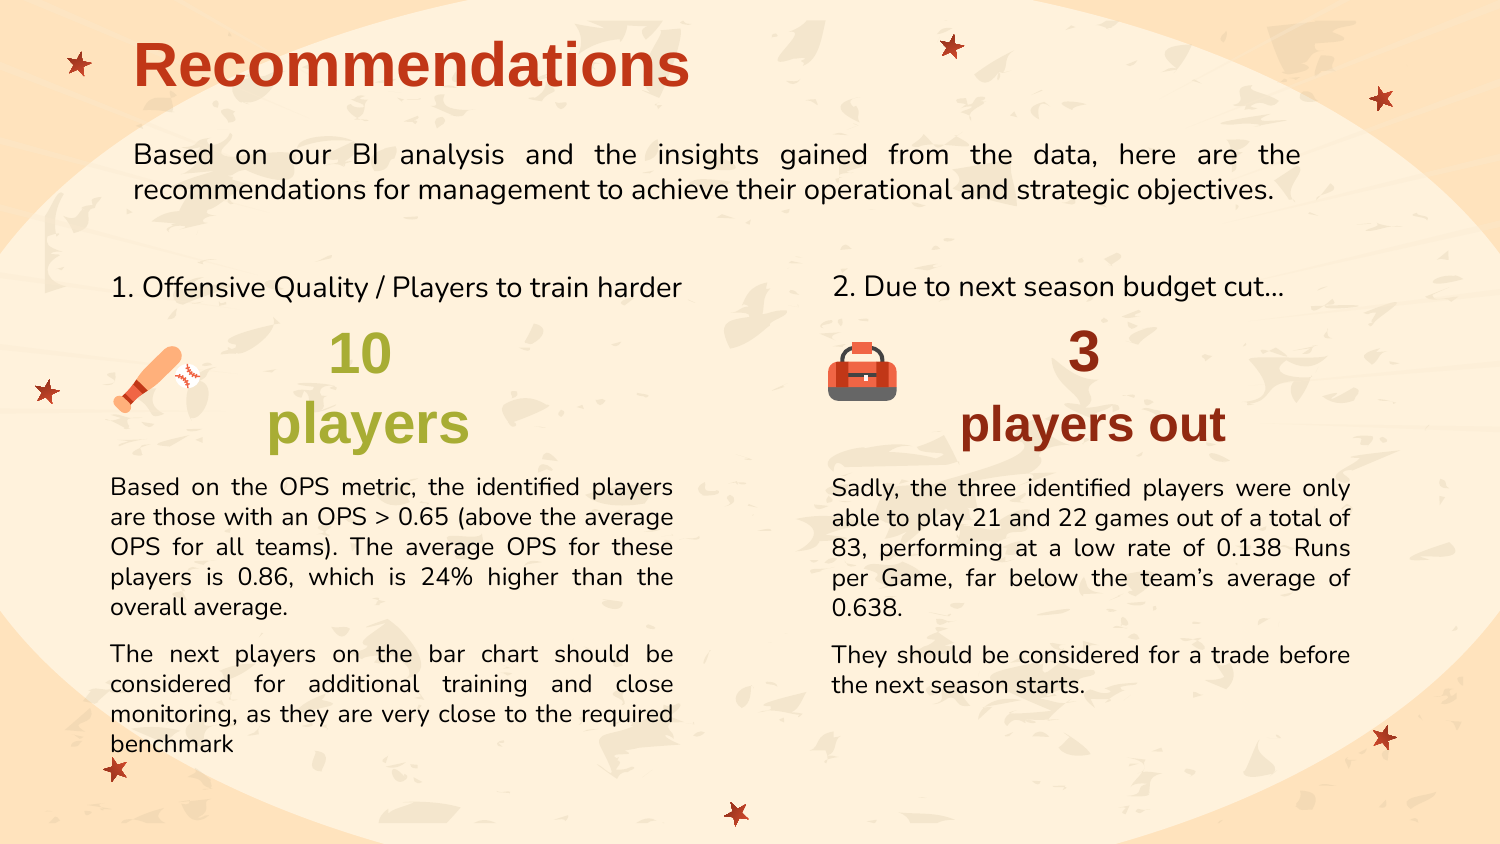

Recommendations

Based on our BI analysis and the insights gained from the data, here are the recommendations for management to achieve their operational and strategic objectives.
2. Due to next season budget cut…
1. Offensive Quality / Players to train harder
3
 players out
10
 players

Based on the OPS metric, the identified players are those with an OPS > 0.65 (above the average OPS for all teams). The average OPS for these players is 0.86, which is 24% higher than the overall average.
The next players on the bar chart should be considered for additional training and close monitoring, as they are very close to the required benchmark
Sadly, the three identified players were only able to play 21 and 22 games out of a total of 83, performing at a low rate of 0.138 Runs per Game, far below the team’s average of 0.638.
They should be considered for a trade before the next season starts.